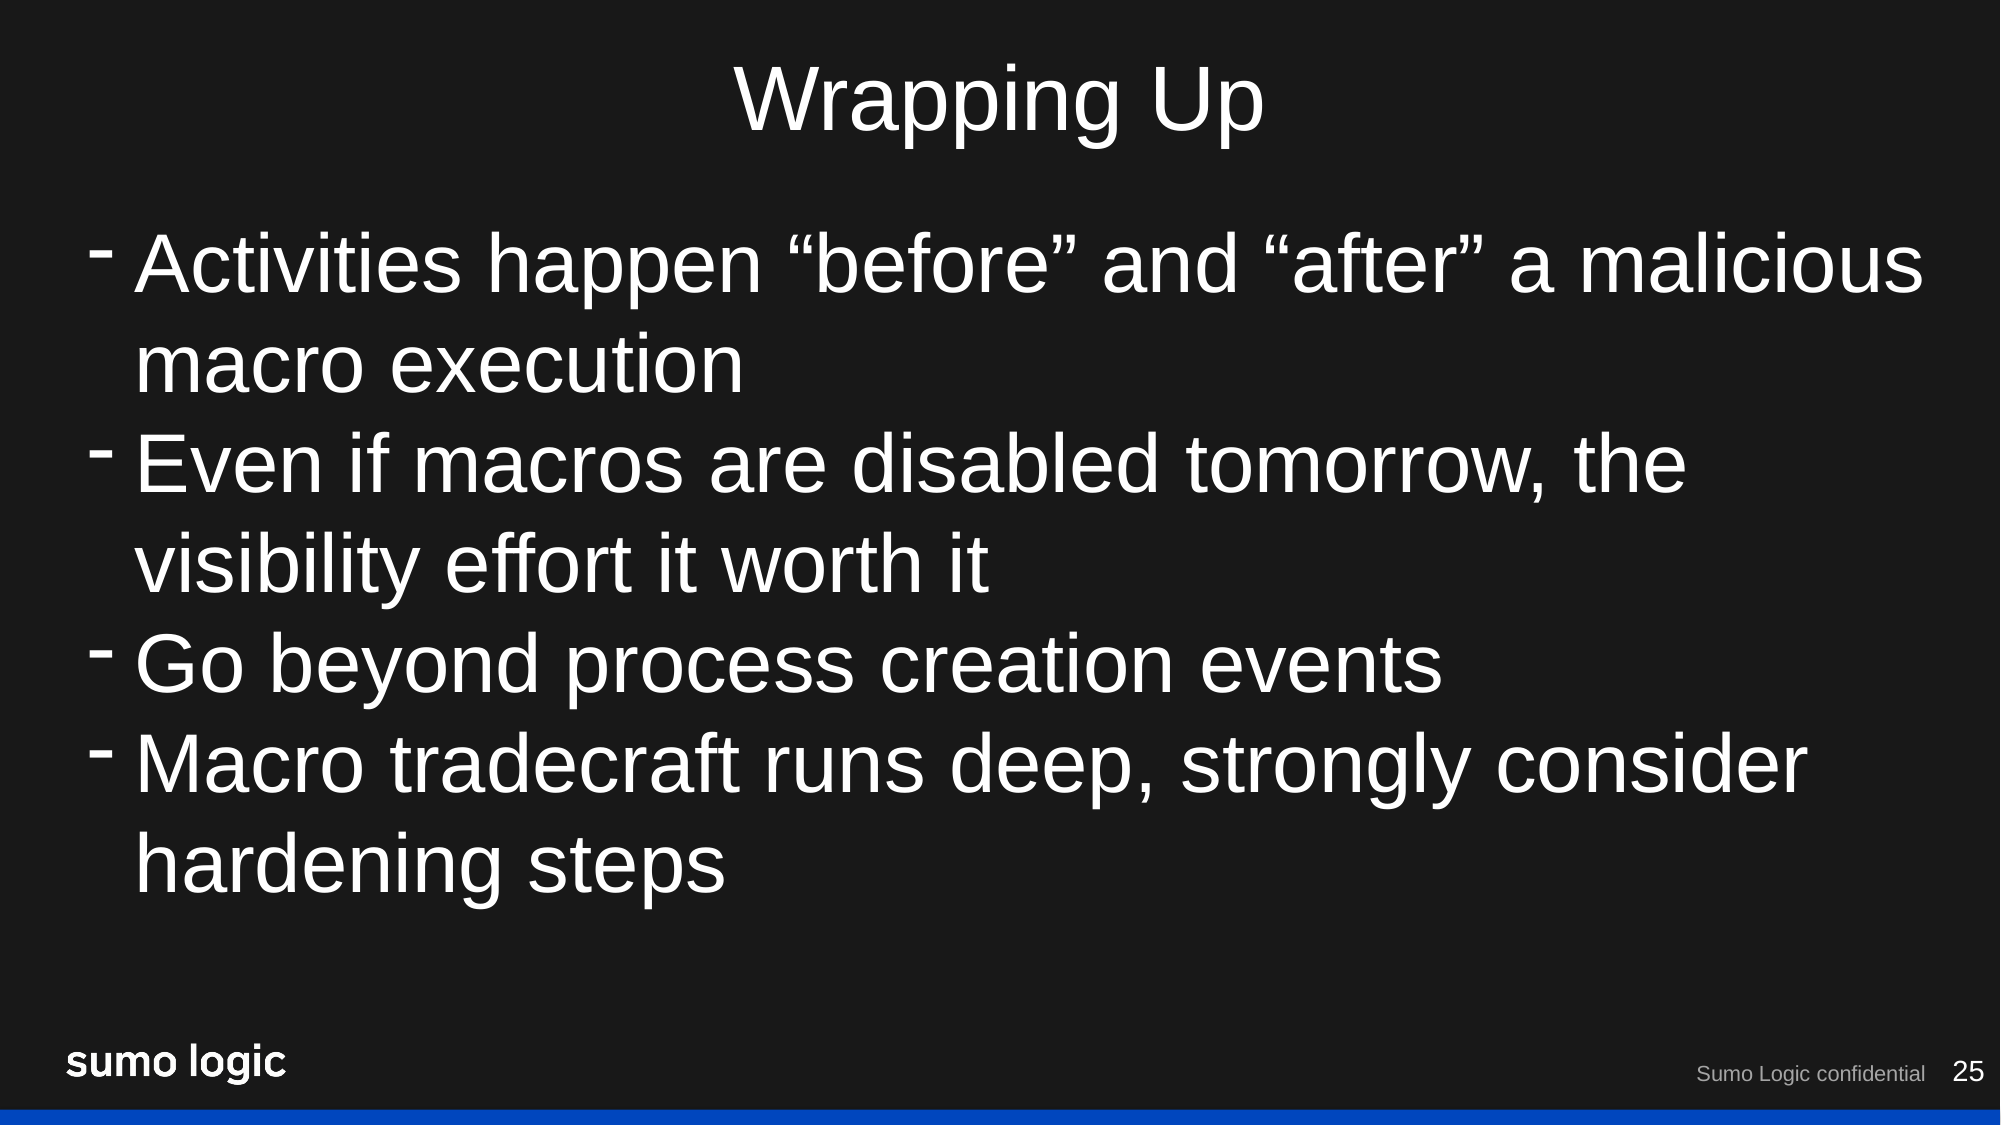

Wrapping Up
Activities happen “before” and “after” a malicious macro execution
Even if macros are disabled tomorrow, the visibility effort it worth it
Go beyond process creation events
Macro tradecraft runs deep, strongly consider hardening steps